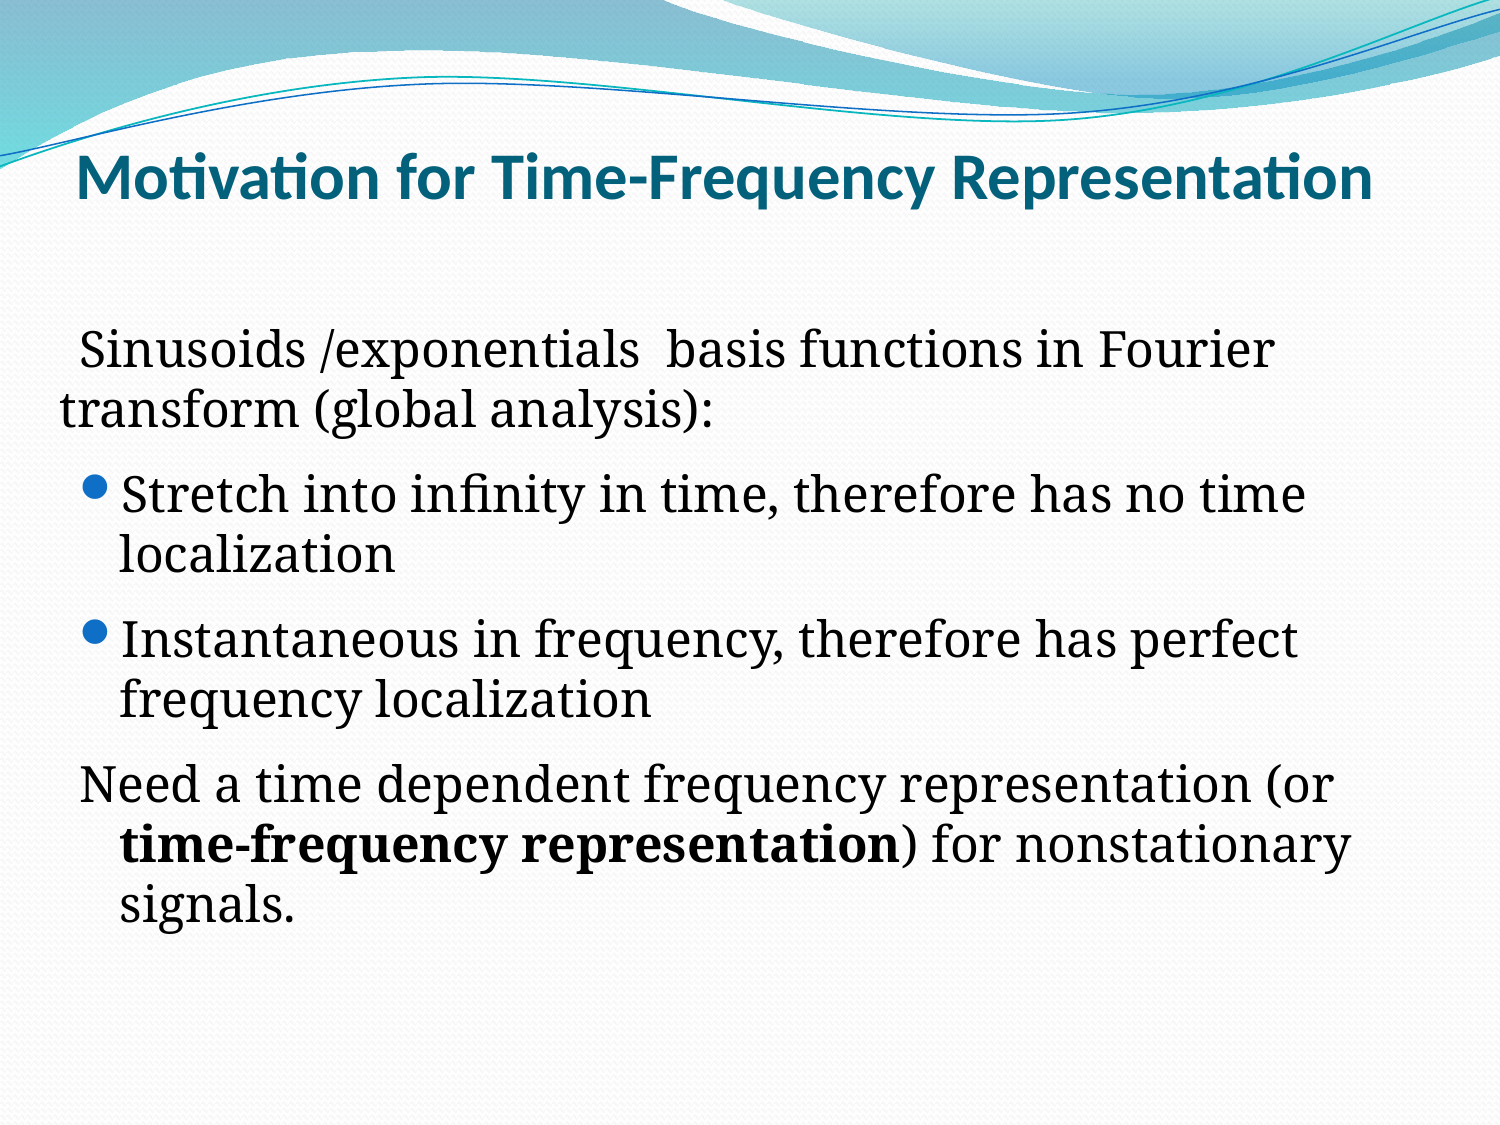

Motivation for Time-Frequency Representation
#

     Sinusoids /exponentials  basis functions in Fourier transform (global analysis):
Stretch into infinity in time, therefore has no time localization
Instantaneous in frequency, therefore has perfect  frequency localization
Need a time dependent frequency representation (or time-frequency representation) for nonstationary signals.